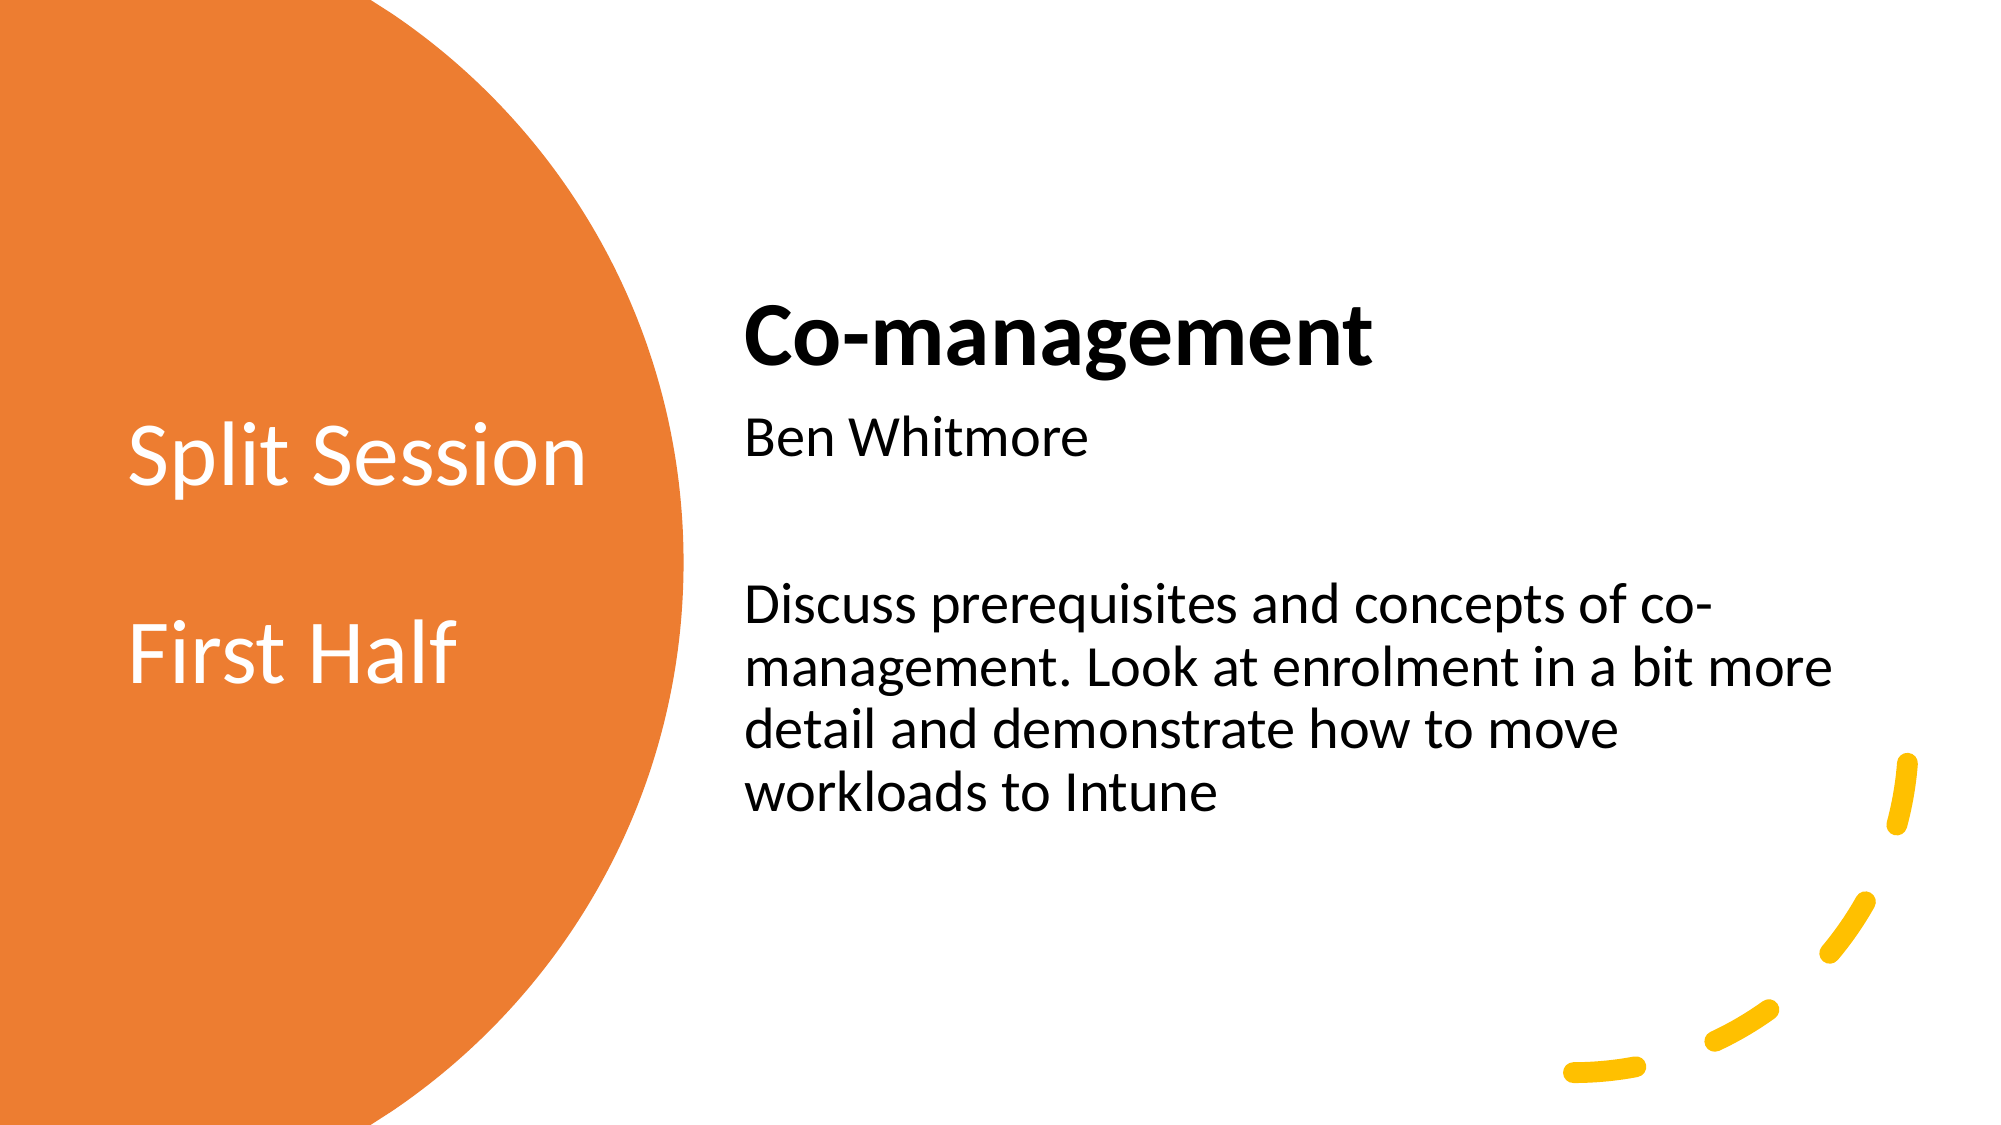

Co-management
Ben Whitmore

Discuss prerequisites and concepts of co-management. Look at enrolment in a bit more detail and demonstrate how to move workloads to Intune
# Split Session First Half